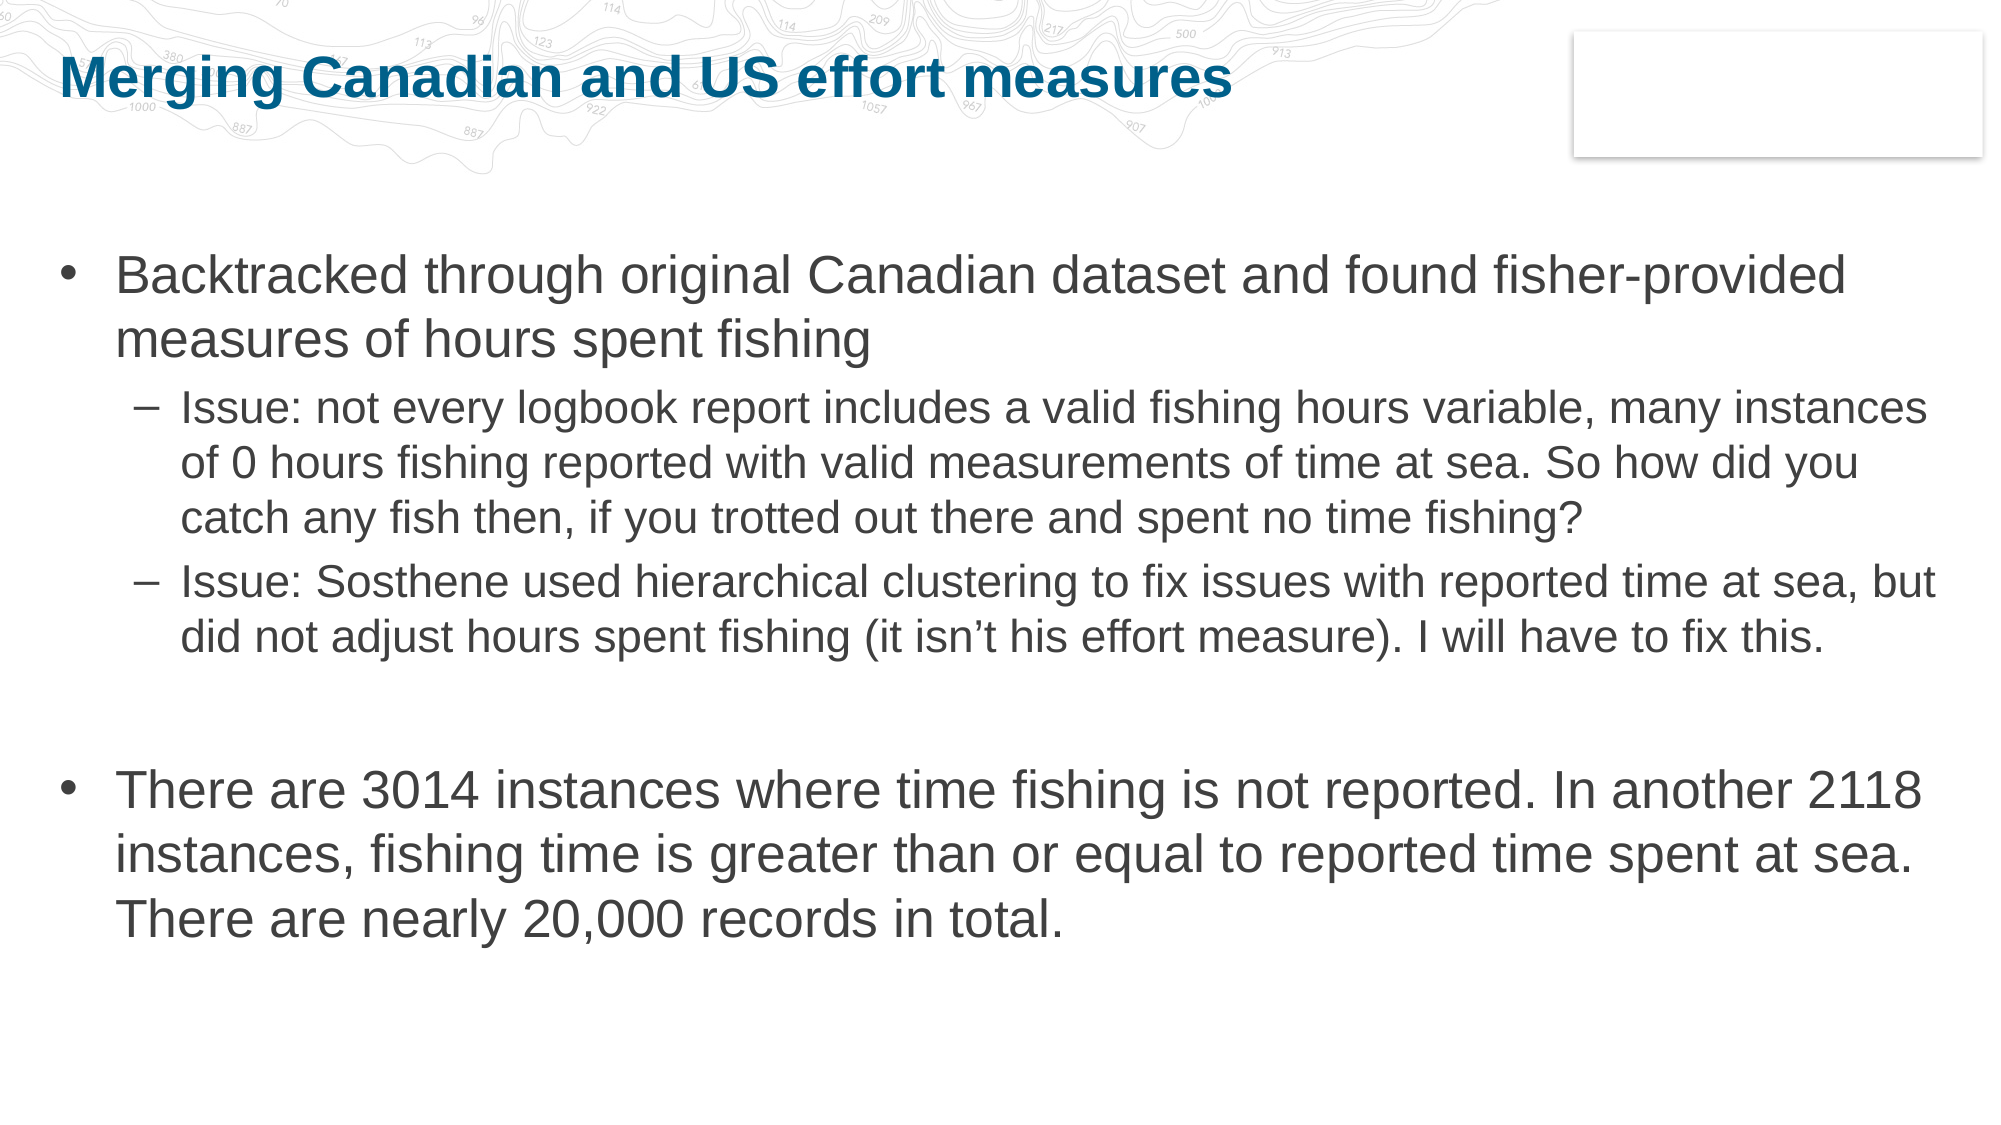

# Merging Canadian and US effort measures

Backtracked through original Canadian dataset and found fisher-provided measures of hours spent fishing
Issue: not every logbook report includes a valid fishing hours variable, many instances of 0 hours fishing reported with valid measurements of time at sea. So how did you catch any fish then, if you trotted out there and spent no time fishing?
Issue: Sosthene used hierarchical clustering to fix issues with reported time at sea, but did not adjust hours spent fishing (it isn’t his effort measure). I will have to fix this.

There are 3014 instances where time fishing is not reported. In another 2118 instances, fishing time is greater than or equal to reported time spent at sea. There are nearly 20,000 records in total.